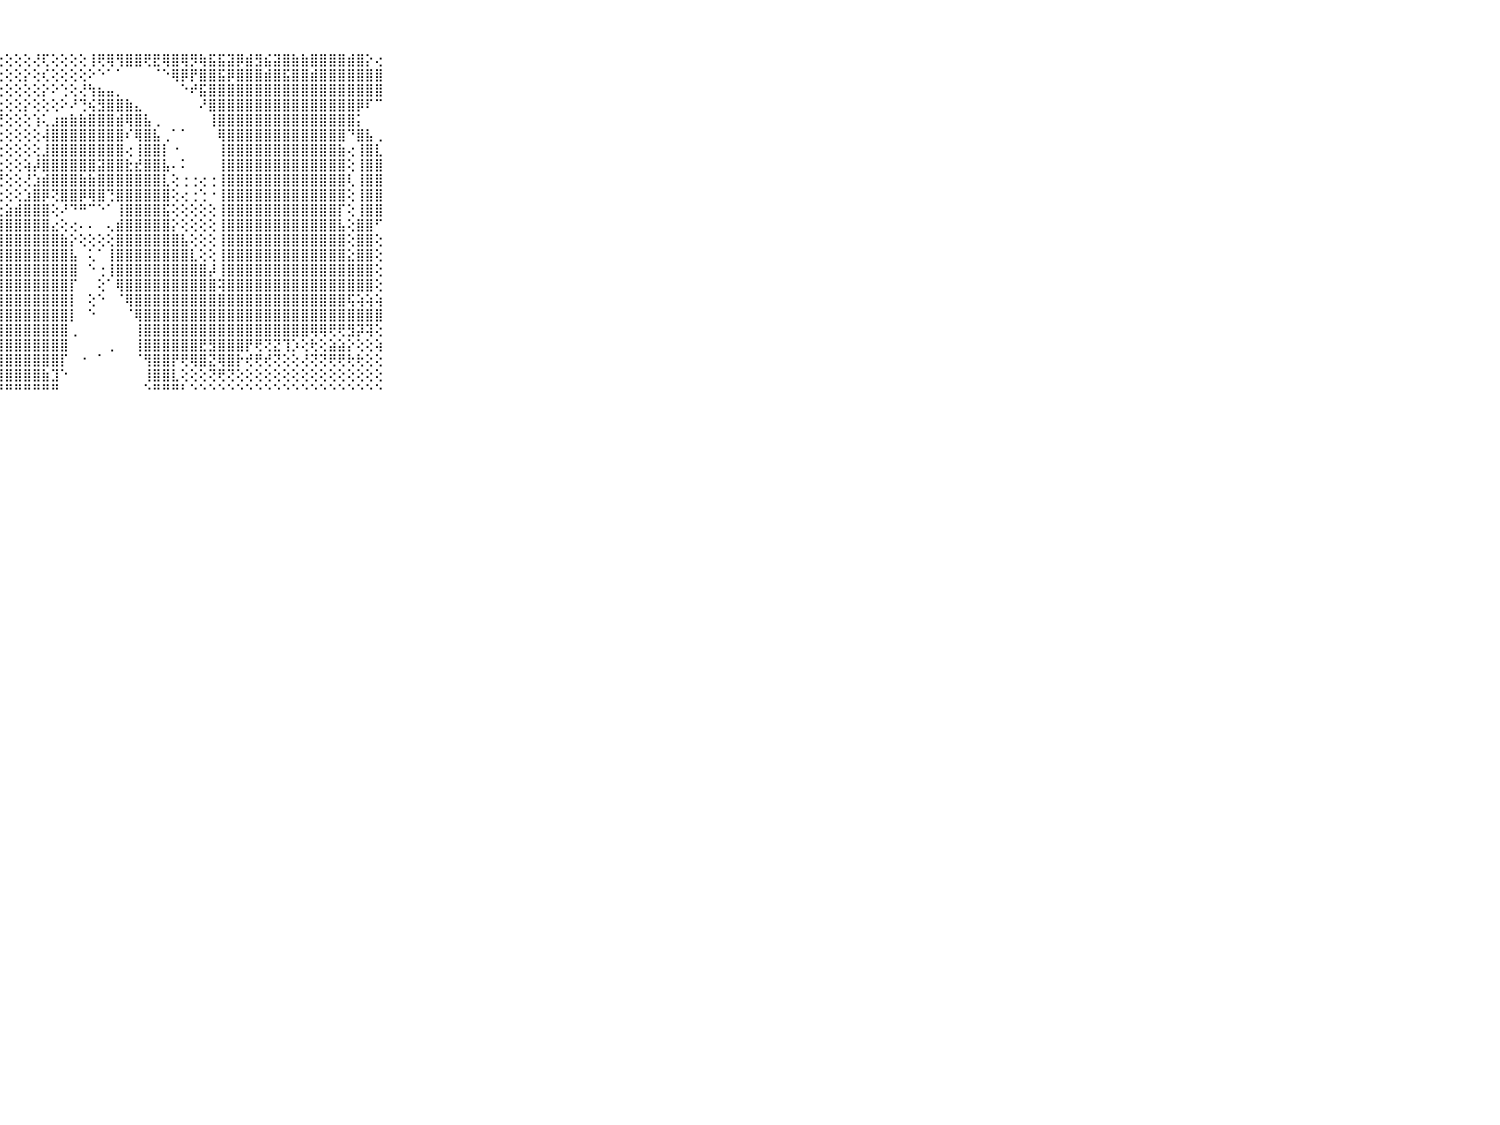

⠀⠀⠀⠀⠀⠀⠀⠀⠀⠀⠀⢕⢅⢅⢕⢕⢕⡕⢕⢕⢕⢕⢕⢕⢕⢇⢕⢕⢕⢕⢕⢜⢏⢕⢕⢕⢕⢸⢟⢿⢻⣿⣿⢟⣟⢿⣿⢿⡻⢷⣯⣯⣽⡿⣾⣻⣮⣽⣿⣷⣷⣿⣿⣿⣿⣾⣿⡕⢔⠀⠀⠀⠀⠀⠀⠀⠀⠀⠀⠀⠀
⠀⠀⠀⠀⠀⠀⠀⠀⠀⠀⠀⢕⢕⢕⢕⢱⢇⢕⢕⣕⢕⡕⢕⢕⢕⢕⢕⢕⢕⢕⡕⢕⢎⢕⢕⢕⢕⠕⠑⠁⠁⠀⠀⠀⠈⠑⢿⡿⡟⣿⣿⣯⡿⣿⣿⣿⣾⣿⣯⣿⣿⣾⣿⣿⣿⣿⣿⣿⣿⠀⠀⠀⠀⠀⠀⠀⠀⠀⠀⠀⠀
⠀⠀⠀⠀⠀⠀⠀⠀⠀⠀⠀⢕⢕⢕⢕⢕⢕⢕⢕⢕⢕⢕⢕⢕⢕⢕⢕⢕⢕⢕⢕⢕⡕⠕⢑⢕⢜⢳⣦⣤⡀⠀⠀⠀⠀⠀⠀⠑⠞⣯⣿⣿⣿⣿⣿⣿⣿⣿⣿⣿⣿⣿⣿⣿⣿⣿⣿⣿⣿⠀⠀⠀⠀⠀⠀⠀⠀⠀⠀⠀⠀
⠀⠀⠀⠀⠀⠀⠀⠀⠀⠀⠀⢕⢕⢕⢕⢕⢕⢕⢕⢕⢕⢕⢕⢕⢕⢕⢕⢕⢕⢕⡕⢕⢕⢕⠕⠜⢙⢮⣻⣿⣿⣷⣄⠀⠀⠀⠀⠀⠀⠜⣿⣿⣿⣿⣿⣿⣿⣿⣿⣿⣿⣿⣿⣿⣿⣿⡿⠏⠉⠀⠀⠀⠀⠀⠀⠀⠀⠀⠀⠀⠀
⠀⠀⠀⠀⠀⠀⠀⠀⠀⠀⠀⢕⢕⢕⢕⢕⣕⢕⢕⢕⢕⢕⢕⢕⢕⢕⢜⢜⢕⢕⢕⢱⢅⣰⣶⣷⣷⣿⣿⣿⣾⢿⣿⣧⢀⠀⠀⠀⠀⠀⢸⣿⣿⣿⣿⣿⣿⣿⣿⣿⣿⣿⣿⣿⣿⣿⡅⠀⠀⠀⠀⠀⠀⠀⠀⠀⠀⠀⠀⠀⠀
⠀⠀⠀⠀⠀⠀⠀⠀⠀⠀⠀⢕⢕⢕⢕⢕⢕⢕⢕⢕⢕⡕⢕⢕⢕⢕⢕⢕⢕⢕⢕⢕⢼⣿⣿⣿⣿⣿⣿⣿⣿⠎⢿⣿⣧⢀⠁⠁⠀⠀⠀⢿⣿⣿⣿⣿⣿⣿⣿⣿⣿⣿⣿⣿⣿⠙⣿⣧⢀⠀⠀⠀⠀⠀⠀⠀⠀⠀⠀⠀⠀
⠀⠀⠀⠀⠀⠀⠀⠀⠀⠀⠀⢕⢕⢕⢕⢕⢕⢕⢕⢕⢕⢕⢕⢕⢕⢕⢕⢕⢕⢕⢕⢕⣸⣿⣿⣿⣿⣿⣿⣿⣿⢔⢸⣿⣿⡇⠐⠀⠀⠀⠀⢸⣿⣿⣿⣿⣿⣿⣿⣿⣿⣿⣿⣿⣷⢔⢸⣿⣇⠀⠀⠀⠀⠀⠀⠀⠀⠀⠀⠀⠀
⠀⠀⠀⠀⠀⠀⠀⠀⠀⠀⠀⢕⢕⢕⢕⢕⢕⢕⢕⢕⢕⢕⢕⢕⢕⢕⢕⢕⢕⢕⢵⡼⣿⣿⣿⣿⣿⣿⣽⣿⣿⣗⣞⣿⣿⣧⠄⠅⠀⠀⠀⢸⣿⣿⣿⣿⣿⣿⣿⣿⣿⣿⣿⣿⣿⢕⢸⣿⣿⠀⠀⠀⠀⠀⠀⠀⠀⠀⠀⠀⠀
⠀⠀⠀⠀⠀⠀⠀⠀⠀⠀⠀⢱⢕⢱⢕⢕⢕⢕⢕⢕⢕⢕⢕⢕⢕⢧⢜⢜⢕⢕⢜⣱⣾⣿⣿⣿⣷⣷⣿⣿⣿⣿⣿⣿⣿⣇⢕⢐⢐⢔⢐⢸⣿⣿⣿⣿⣿⣿⣿⣿⣿⣿⣿⣿⣿⢇⢸⣿⣿⠀⠀⠀⠀⠀⠀⠀⠀⠀⠀⠀⠀
⠀⠀⠀⠀⠀⠀⠀⠀⠀⠀⠀⢕⢕⢱⢕⢕⢕⢕⢕⢕⢕⢕⢕⢕⢕⢕⢕⢕⢕⢕⣱⣿⡿⢝⣿⣿⡿⢿⣿⢙⣿⣿⣿⣿⣿⣿⢕⢔⢐⢑⠐⢸⣿⣿⣿⣿⣿⣿⣿⣿⣿⣿⣿⣿⣿⢕⢸⣿⣿⠀⠀⠀⠀⠀⠀⠀⠀⠀⠀⠀⠀
⠀⠀⠀⠀⠀⠀⠀⠀⠀⠀⠀⢕⢕⢕⢕⢕⢕⢕⢱⢕⢱⢕⢱⢕⢕⢕⢕⢕⣵⣾⣿⣿⣿⢕⠜⠙⠛⠉⠑⠁⢸⣿⣿⣿⣿⣯⢕⢕⢕⢕⢕⢸⣿⣿⣿⣿⣿⣿⣿⣿⣿⣿⣿⣿⡏⢕⢸⣿⣿⠀⠀⠀⠀⠀⠀⠀⠀⠀⠀⠀⠀
⠀⠀⠀⠀⠀⠀⠀⠀⠀⠀⠀⢕⢕⢕⢕⢇⢕⢕⢕⣕⢕⢕⡜⢕⢜⢜⣼⣿⣿⣿⣿⣿⣿⣔⢕⢔⠄⠄⠀⢄⣾⣿⣿⣿⣿⣿⡕⢕⢕⢕⢕⢸⣿⣿⣿⣿⣿⣿⣿⣿⣿⣿⣿⣿⣧⢕⣿⣿⠋⠀⠀⠀⠀⠀⠀⠀⠀⠀⠀⠀⠀
⠀⠀⠀⠀⠀⠀⠀⠀⠀⠀⠀⢝⢝⢕⢱⢕⢵⢕⢕⢕⢕⢕⢕⢕⢗⣾⣿⣿⣿⣿⣿⣿⣿⣿⣷⡕⢕⢕⢕⢕⣿⣿⣿⣿⣿⣿⣿⣧⢕⢕⢕⢸⣿⣿⣿⣿⣿⣿⣿⣿⣿⣿⣿⣿⣿⢕⣿⣿⢕⠀⠀⠀⠀⠀⠀⠀⠀⠀⠀⠀⠀
⠀⠀⠀⠀⠀⠀⠀⠀⠀⠀⠀⢕⢕⢕⢇⢕⢗⢗⡏⣕⣕⣜⢝⣽⣿⣿⣿⣿⣿⣿⣿⣿⣿⣿⣿⣧⠀⢅⠁⢸⣿⣿⣿⣿⣿⣿⣿⣿⣇⢕⢕⢸⣿⣿⣿⣿⣿⣿⣿⣿⣿⣿⣿⣿⣿⣕⣿⣿⢕⠀⠀⠀⠀⠀⠀⠀⠀⠀⠀⠀⠀
⠀⠀⠀⠀⠀⠀⠀⠀⠀⠀⠀⢕⣝⣝⣝⢕⡕⢼⢕⢵⢕⢕⢕⣿⣿⣿⣿⣿⣿⣿⣿⣿⣿⣿⣿⣿⠀⠑⢐⢸⣿⣿⣿⣿⣿⣿⣿⣿⣿⣿⡼⢸⣿⣿⣿⣿⣿⣿⣿⣿⣿⣿⣿⣿⣿⣿⣿⣿⢕⠀⠀⠀⠀⠀⠀⠀⠀⠀⠀⠀⠀
⠀⠀⠀⠀⠀⠀⠀⠀⠀⠀⠀⢵⢧⢕⢕⢗⡗⢗⢗⣕⣕⡝⣽⣿⣿⣿⣿⣿⣿⣿⣿⣿⣿⣿⣿⡏⠀⠀⢕⠁⢿⣿⣿⣿⣿⣿⣿⣿⣿⣿⣿⢽⣿⣿⣿⣿⣿⣿⣿⣿⣿⣿⣿⣿⣿⣿⣿⣿⢕⠀⠀⠀⠀⠀⠀⠀⠀⠀⠀⠀⠀
⠀⠀⠀⠀⠀⠀⠀⠀⠀⠀⠀⢗⣇⣕⣇⣝⡧⡵⢵⡵⣾⣿⣿⣿⣿⣿⣿⣿⣿⣿⣿⣿⣿⣿⣿⡇⠀⢕⠑⠀⠈⢿⣿⣿⣿⣿⣿⣿⣿⣿⣿⣿⣿⣿⣿⣿⣿⣿⣿⣿⣿⣿⣿⣿⣿⢯⢵⢵⢵⠀⠀⠀⠀⠀⠀⠀⠀⠀⠀⠀⠀
⠀⠀⠀⠀⠀⠀⠀⠀⠀⠀⠀⢝⢵⢵⢇⢇⢗⣳⢗⣝⣝⣿⣿⣿⣿⣿⣿⣿⣿⣿⣿⣿⣿⣿⣿⡇⠀⠑⠀⠀⠀⠈⢿⣿⣿⣿⣿⣿⣿⣿⣿⣿⣿⣿⣿⣿⣿⣿⣿⣿⣿⣿⣿⣿⣿⣿⣿⣿⣿⠀⠀⠀⠀⠀⠀⠀⠀⠀⠀⠀⠀
⠀⠀⠀⠀⠀⠀⠀⠀⠀⠀⠀⢸⡗⡳⣕⣏⣝⡹⢼⢵⢺⣿⣿⣿⣿⣿⣿⣿⣿⣿⣿⣿⣿⣿⣿⢀⠀⠀⠀⠀⠀⠀⢸⣿⣿⣿⣿⣿⣿⣿⣿⣿⣿⣿⣿⣿⣿⣿⣿⣿⣿⢿⢿⢟⢟⣻⡽⢽⢕⠀⠀⠀⠀⠀⠀⠀⠀⠀⠀⠀⠀
⠀⠀⠀⠀⠀⠀⠀⠀⠀⠀⠀⣸⣝⣹⢇⡵⢕⣷⣳⣮⣽⣿⣿⣿⣿⣿⣿⣿⣿⣿⣿⣿⣿⣿⣿⠀⠀⠀⠀⢀⠀⠀⢸⣿⣿⣿⣿⣿⣿⣟⣻⣿⣿⣿⡟⢟⢝⣝⢹⡱⢕⢗⢕⣵⣵⡕⢕⢕⢵⠀⠀⠀⠀⠀⠀⠀⠀⠀⠀⠀⠀
⠀⠀⠀⠀⠀⠀⠀⠀⠀⠀⠀⢻⡷⡵⡜⢳⣎⣽⢵⣜⢕⢻⣿⣿⣿⣿⣿⣿⣿⣿⣿⣿⣿⣿⡏⠀⠐⠀⠁⠀⠀⠀⠈⢻⣿⣿⡟⢟⢿⣿⣝⢿⣿⡗⢞⢟⢞⢝⢕⢕⢜⢝⢝⢟⢟⢗⢗⢕⢕⠀⠀⠀⠀⠀⠀⠀⠀⠀⠀⠀⠀
⠀⠀⠀⠀⠀⠀⠀⠀⠀⠀⠀⡕⢗⢞⣹⣏⡱⢵⢕⢺⣏⣹⢿⣿⣿⣿⣿⣿⣿⣿⣿⣿⣷⣹⠑⠀⠀⠀⠀⠀⠀⠀⠀⢸⣿⣿⣇⢕⢕⢕⢝⢟⢝⢕⢕⢕⢕⢕⢕⢕⢕⢕⢕⢕⢕⢕⢕⢕⢕⠀⠀⠀⠀⠀⠀⠀⠀⠀⠀⠀⠀
⠀⠀⠀⠀⠀⠀⠀⠀⠀⠀⠀⠘⠙⠘⠛⠛⠓⠚⠑⠘⠛⠑⠑⠙⠛⠛⠛⠛⠛⠛⠛⠛⠛⠛⠀⠀⠀⠀⠀⠀⠀⠀⠀⠑⠛⠛⠛⠃⠑⠑⠑⠑⠑⠑⠑⠑⠑⠑⠑⠑⠑⠑⠑⠑⠑⠑⠑⠑⠑⠀⠀⠀⠀⠀⠀⠀⠀⠀⠀⠀⠀